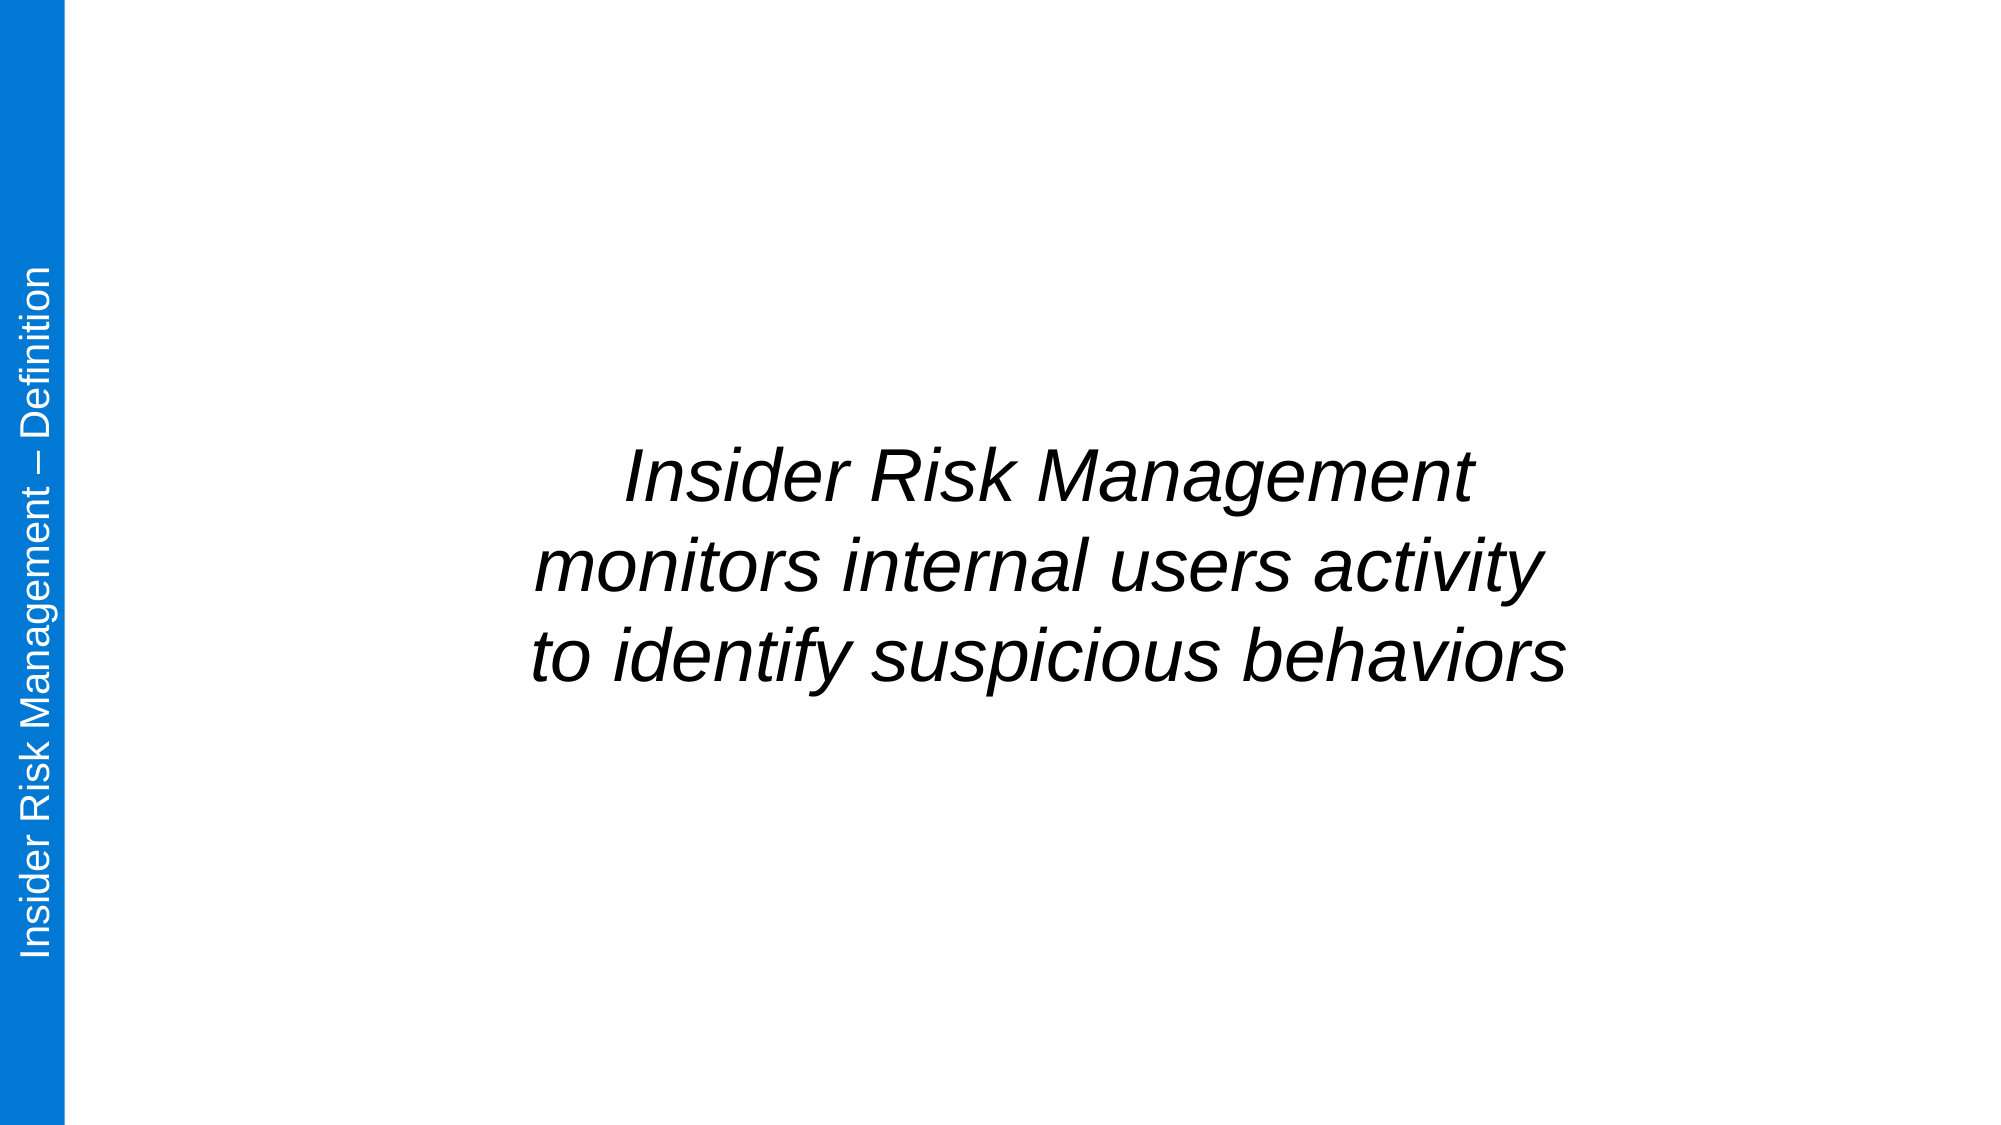

Insider Risk Management
monitors internal users activity
to identify suspicious behaviors
	Insider Risk Management – Definition